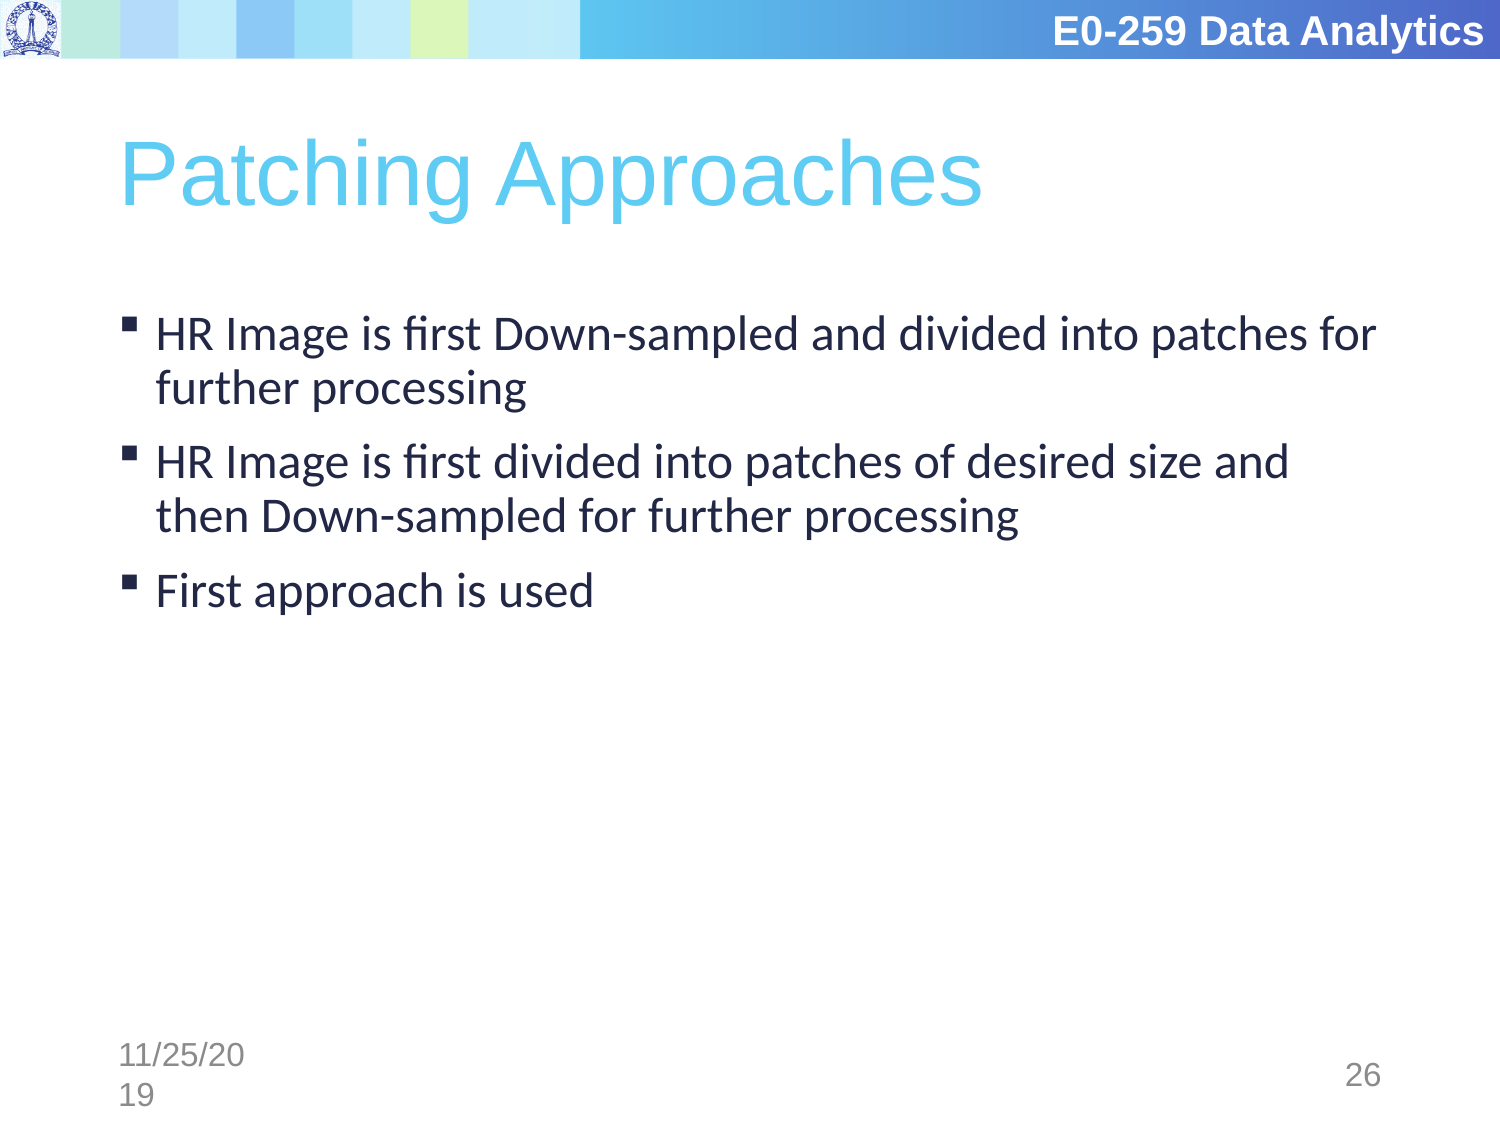

# Patching Approaches
HR Image is first Down-sampled and divided into patches for further processing
HR Image is first divided into patches of desired size and then Down-sampled for further processing
First approach is used
11/25/2019
26